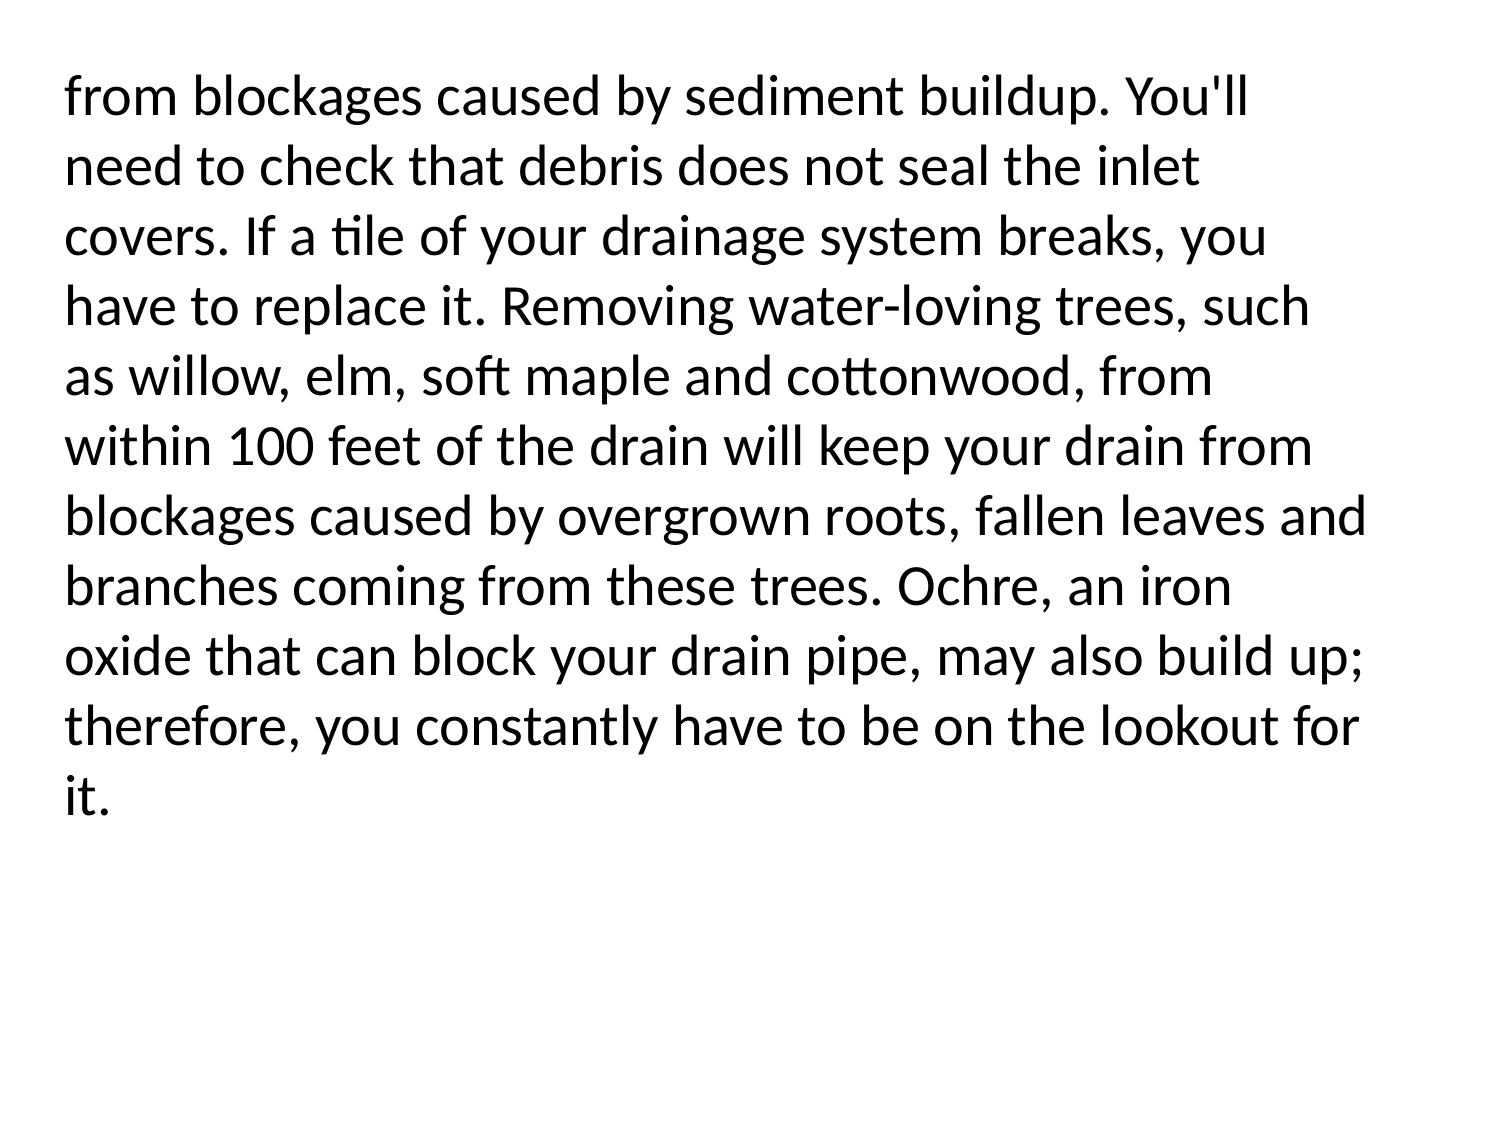

from blockages caused by sediment buildup. You'll need to check that debris does not seal the inlet covers. If a tile of your drainage system breaks, you have to replace it. Removing water-loving trees, such as willow, elm, soft maple and cottonwood, from within 100 feet of the drain will keep your drain from blockages caused by overgrown roots, fallen leaves and branches coming from these trees. Ochre, an iron oxide that can block your drain pipe, may also build up; therefore, you constantly have to be on the lookout for it.